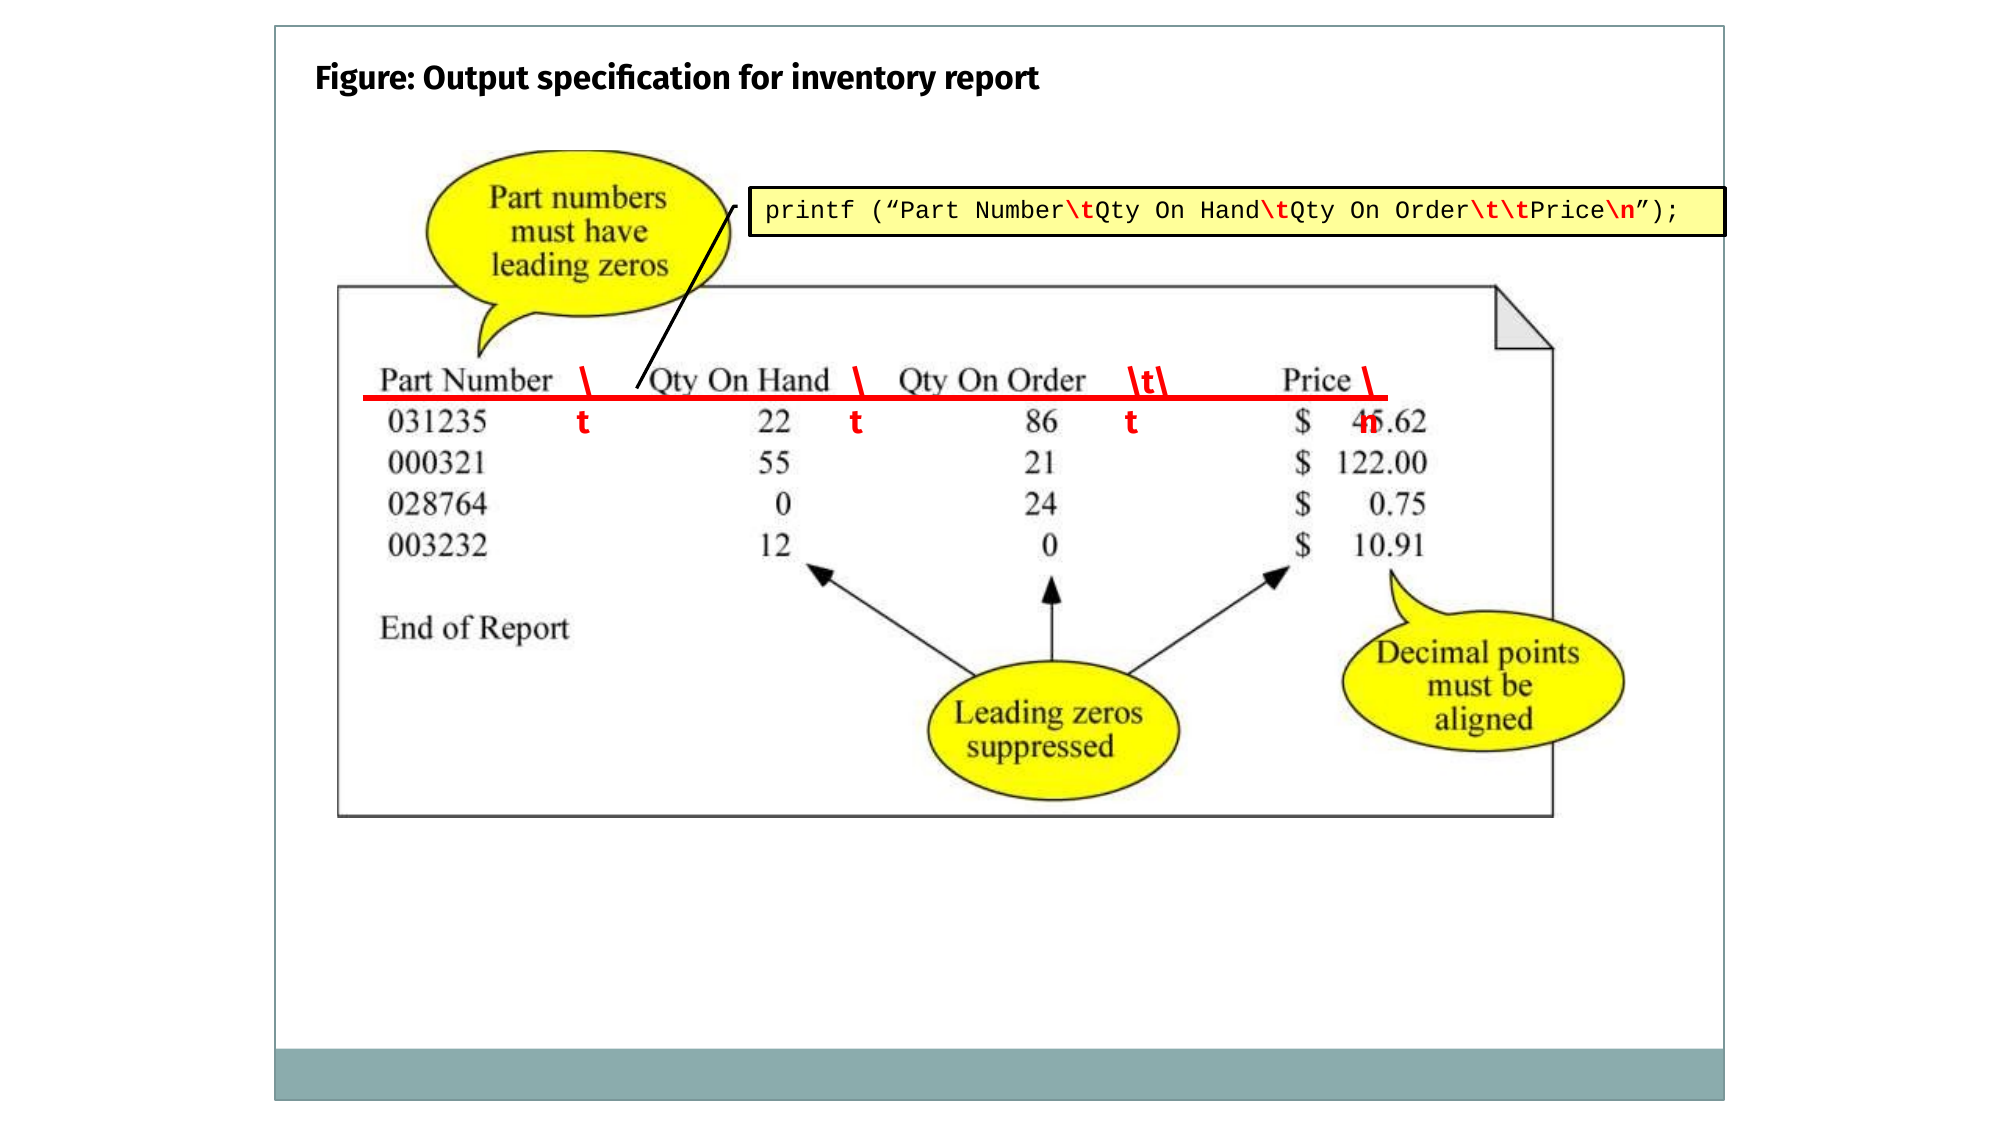

Figure: Output specification for inventory report

printf (“Part Number\tQty On Hand\tQty On Order\t\tPrice\n”);
\t
\t
\t\t
\n